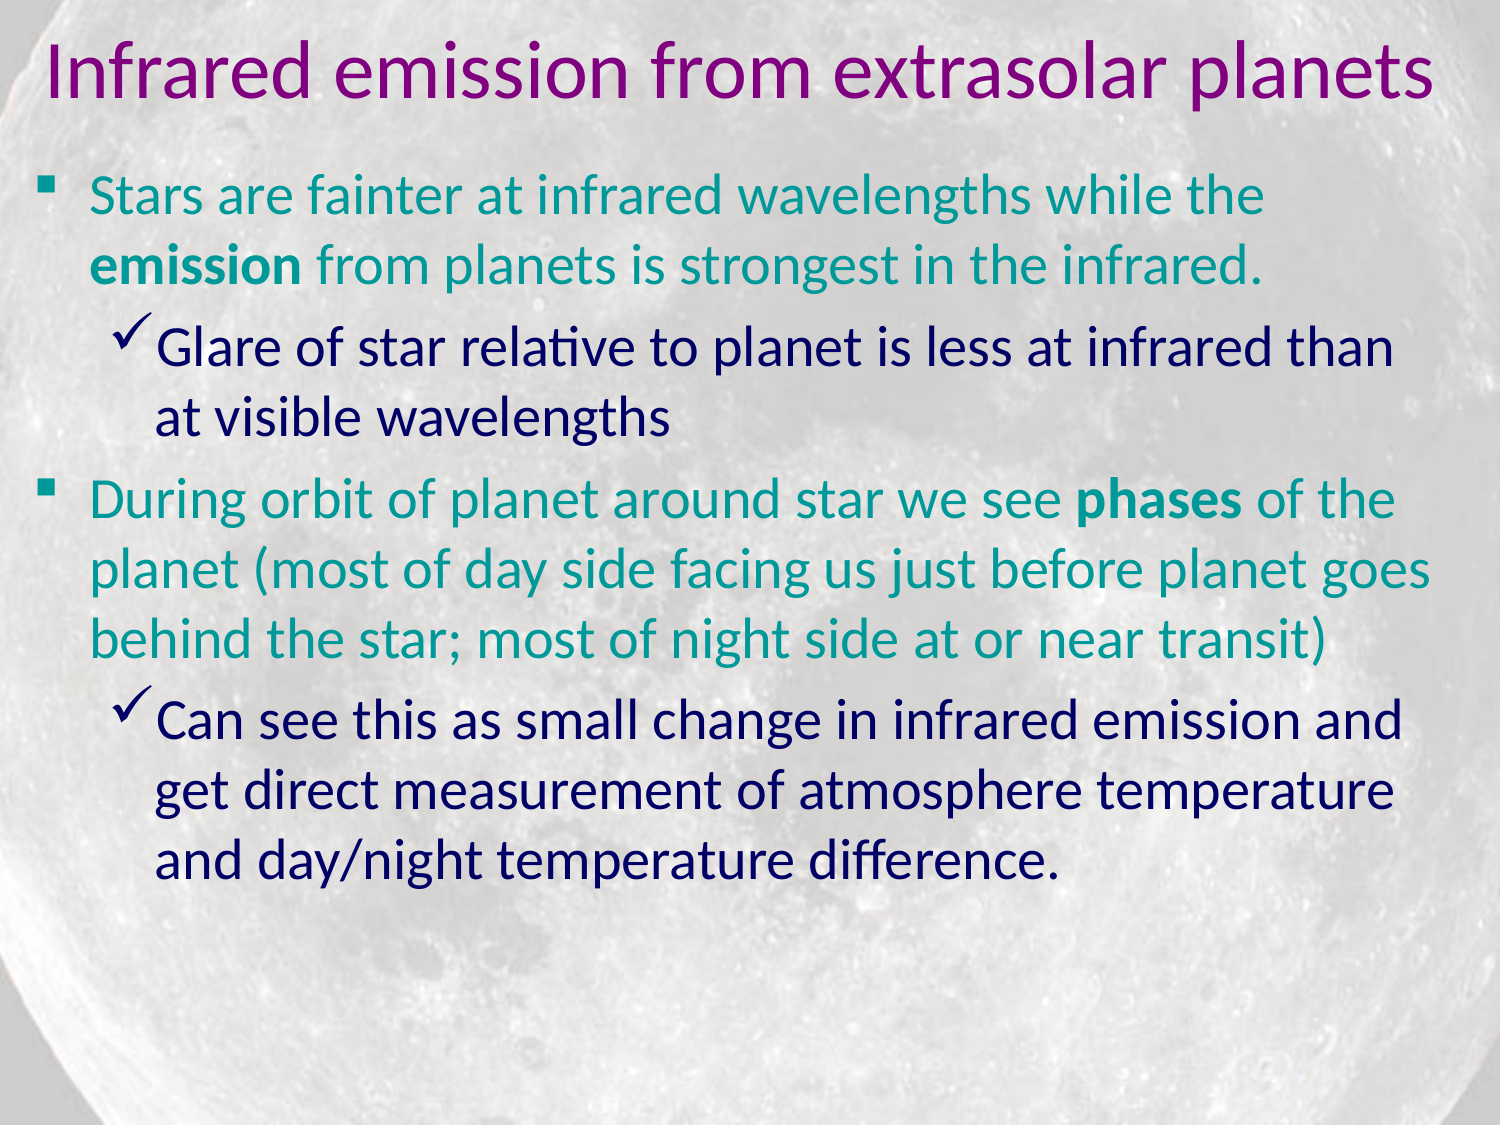

# Infrared emission from extrasolar planets
Stars are fainter at infrared wavelengths while the emission from planets is strongest in the infrared.
Glare of star relative to planet is less at infrared than at visible wavelengths
During orbit of planet around star we see phases of the planet (most of day side facing us just before planet goes behind the star; most of night side at or near transit)
Can see this as small change in infrared emission and get direct measurement of atmosphere temperature and day/night temperature difference.